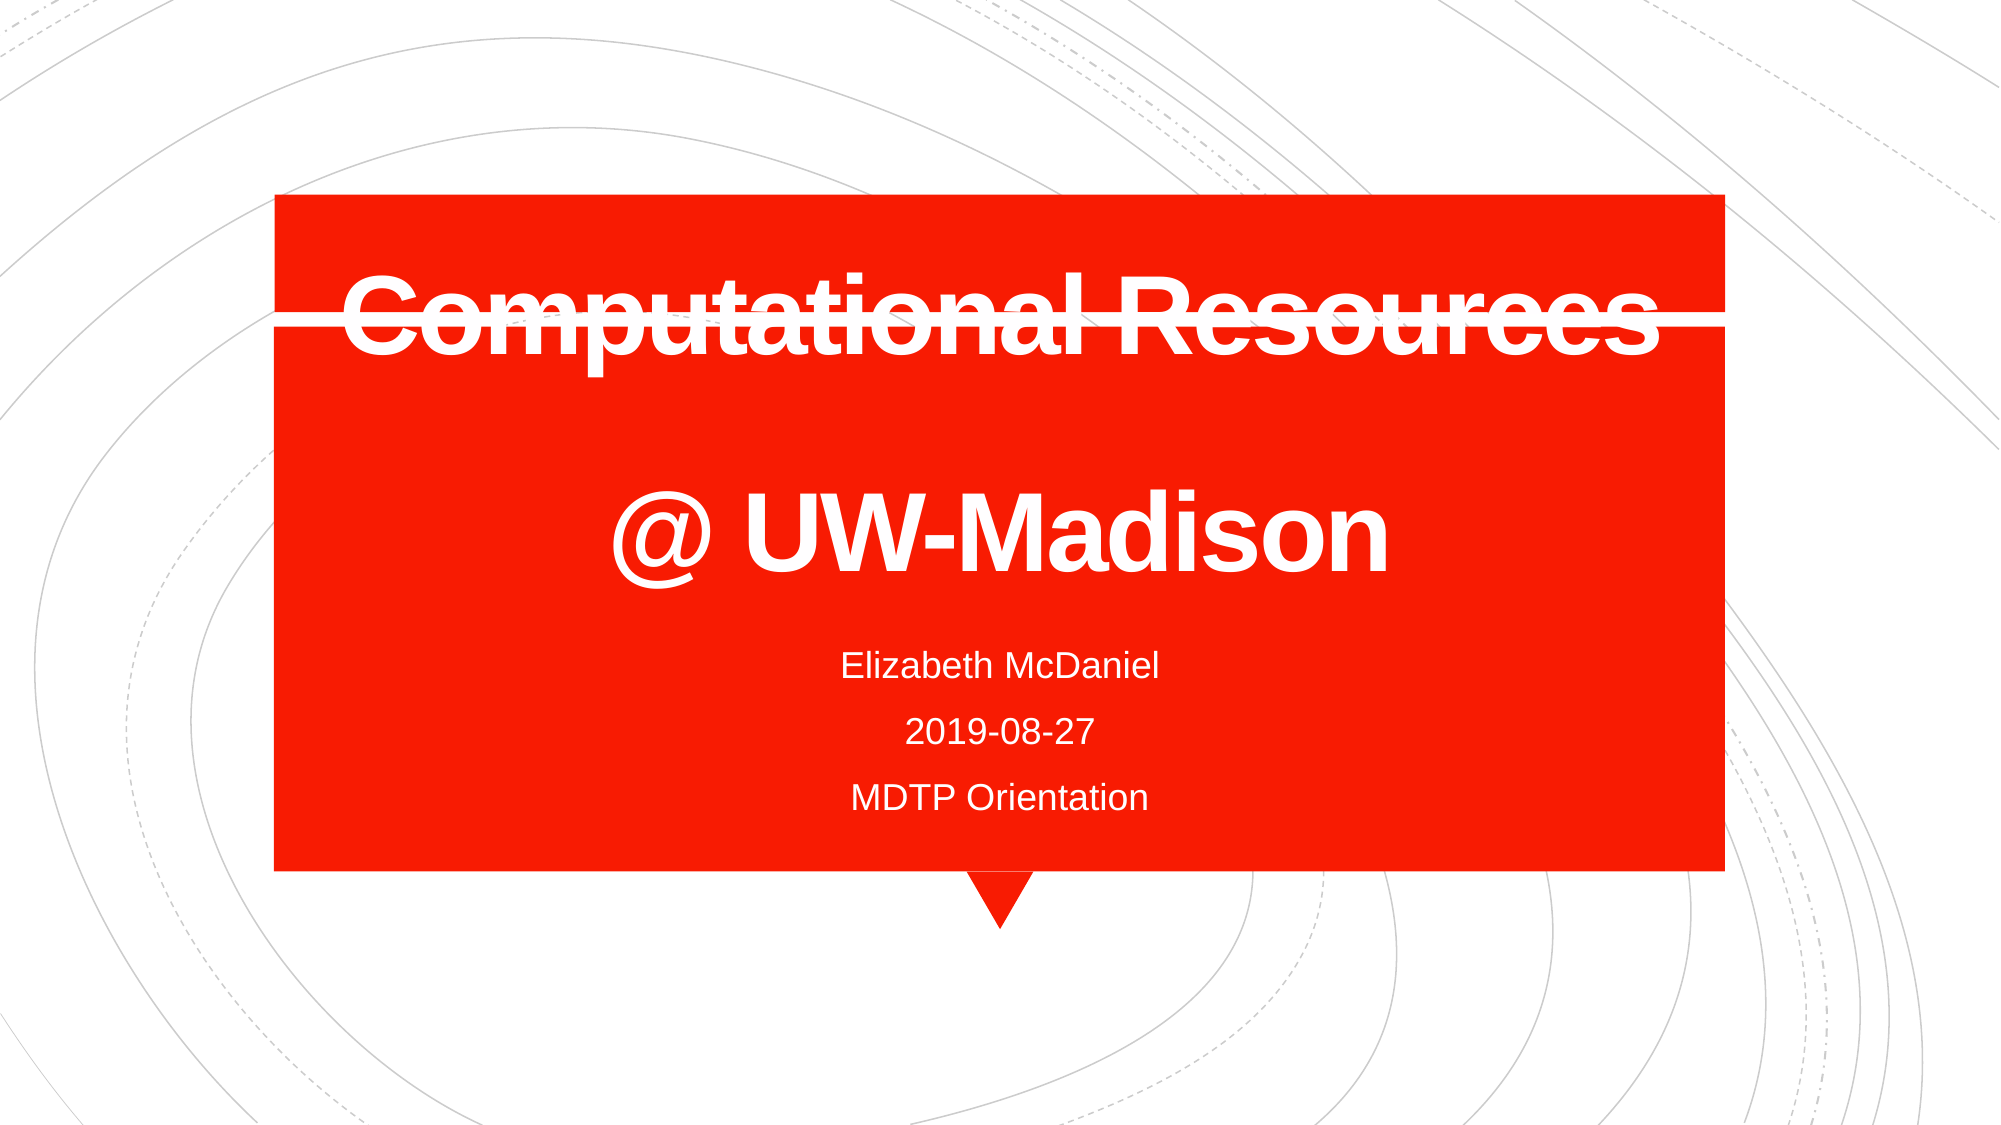

# Computational Resources @ UW-Madison
Elizabeth McDaniel
2019-08-27
MDTP Orientation